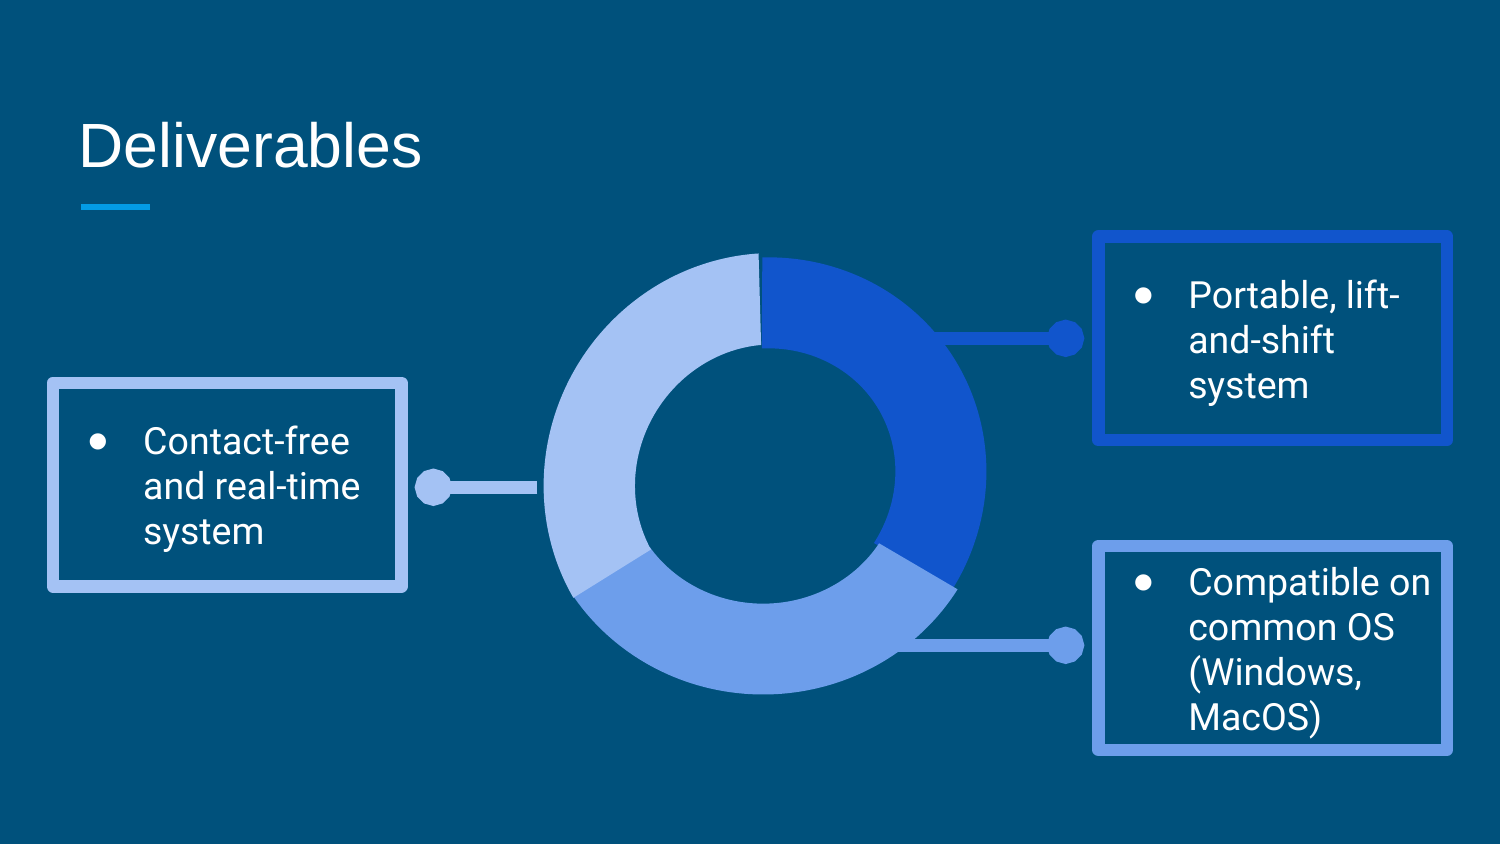

# Deliverables

Portable, lift-and-shift system
Contact-free and real-time system
Compatible on common OS (Windows, MacOS)